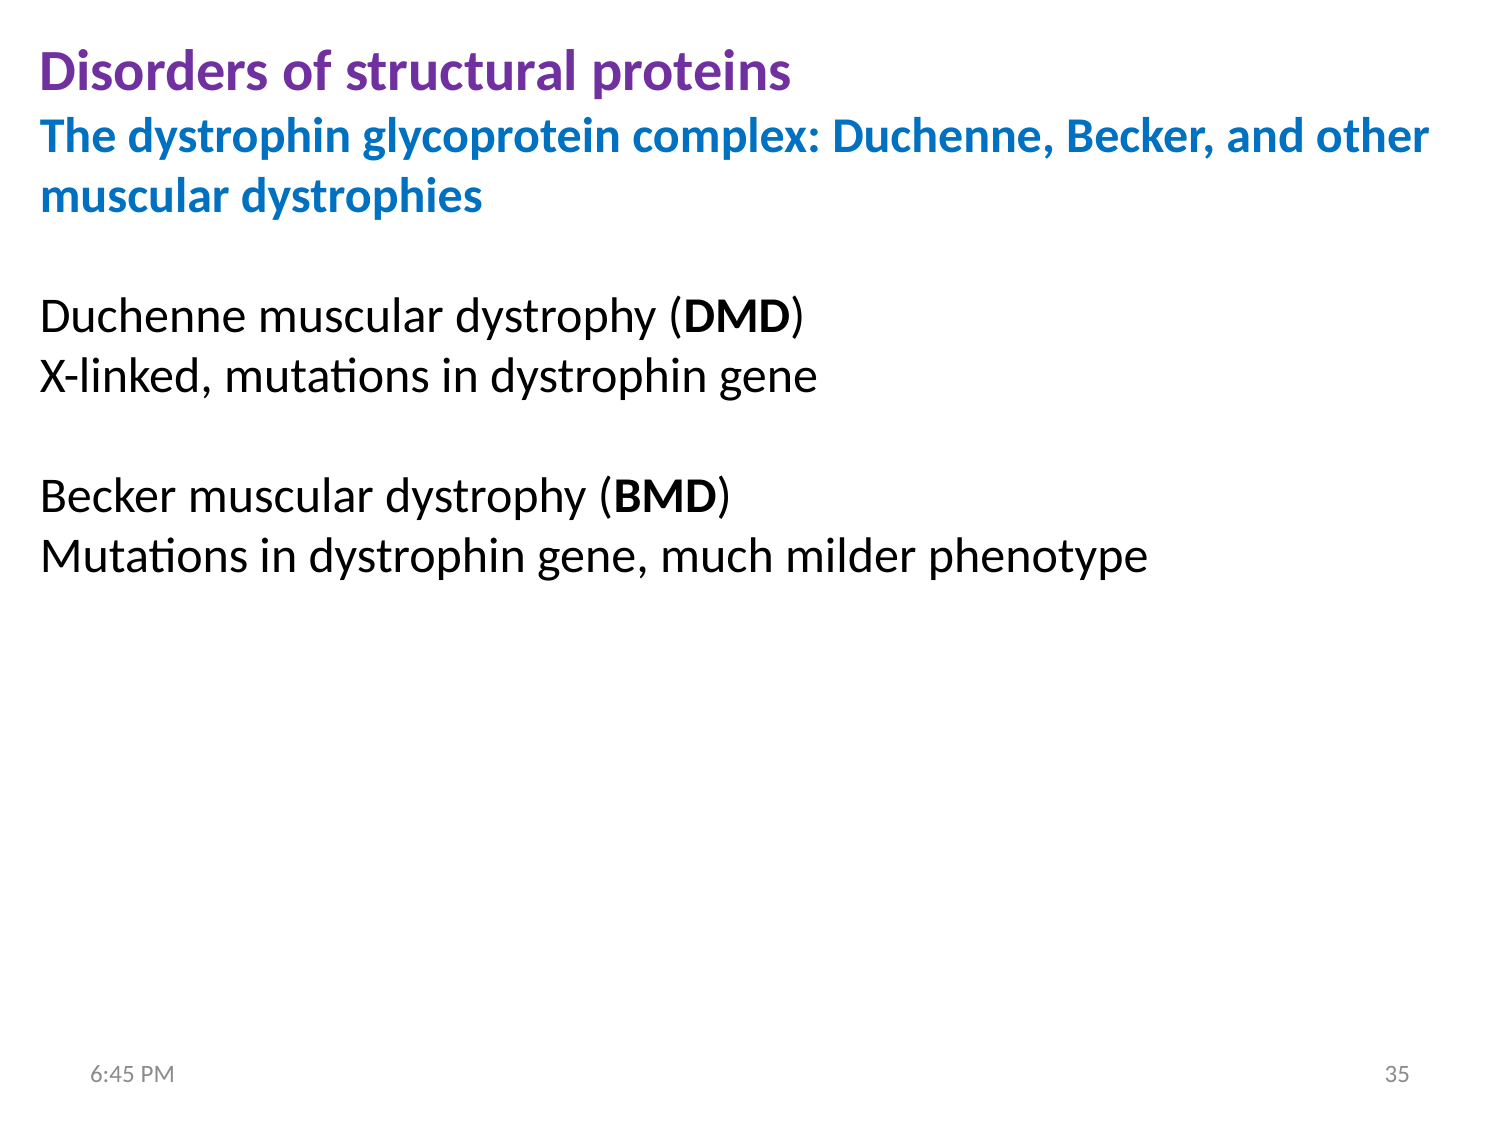

Disorders of structural proteins
The dystrophin glycoprotein complex: Duchenne, Becker, and other muscular dystrophies

Duchenne muscular dystrophy (DMD)
X-linked, mutations in dystrophin gene

Becker muscular dystrophy (BMD)
Mutations in dystrophin gene, much milder phenotype
6:45 PM
35